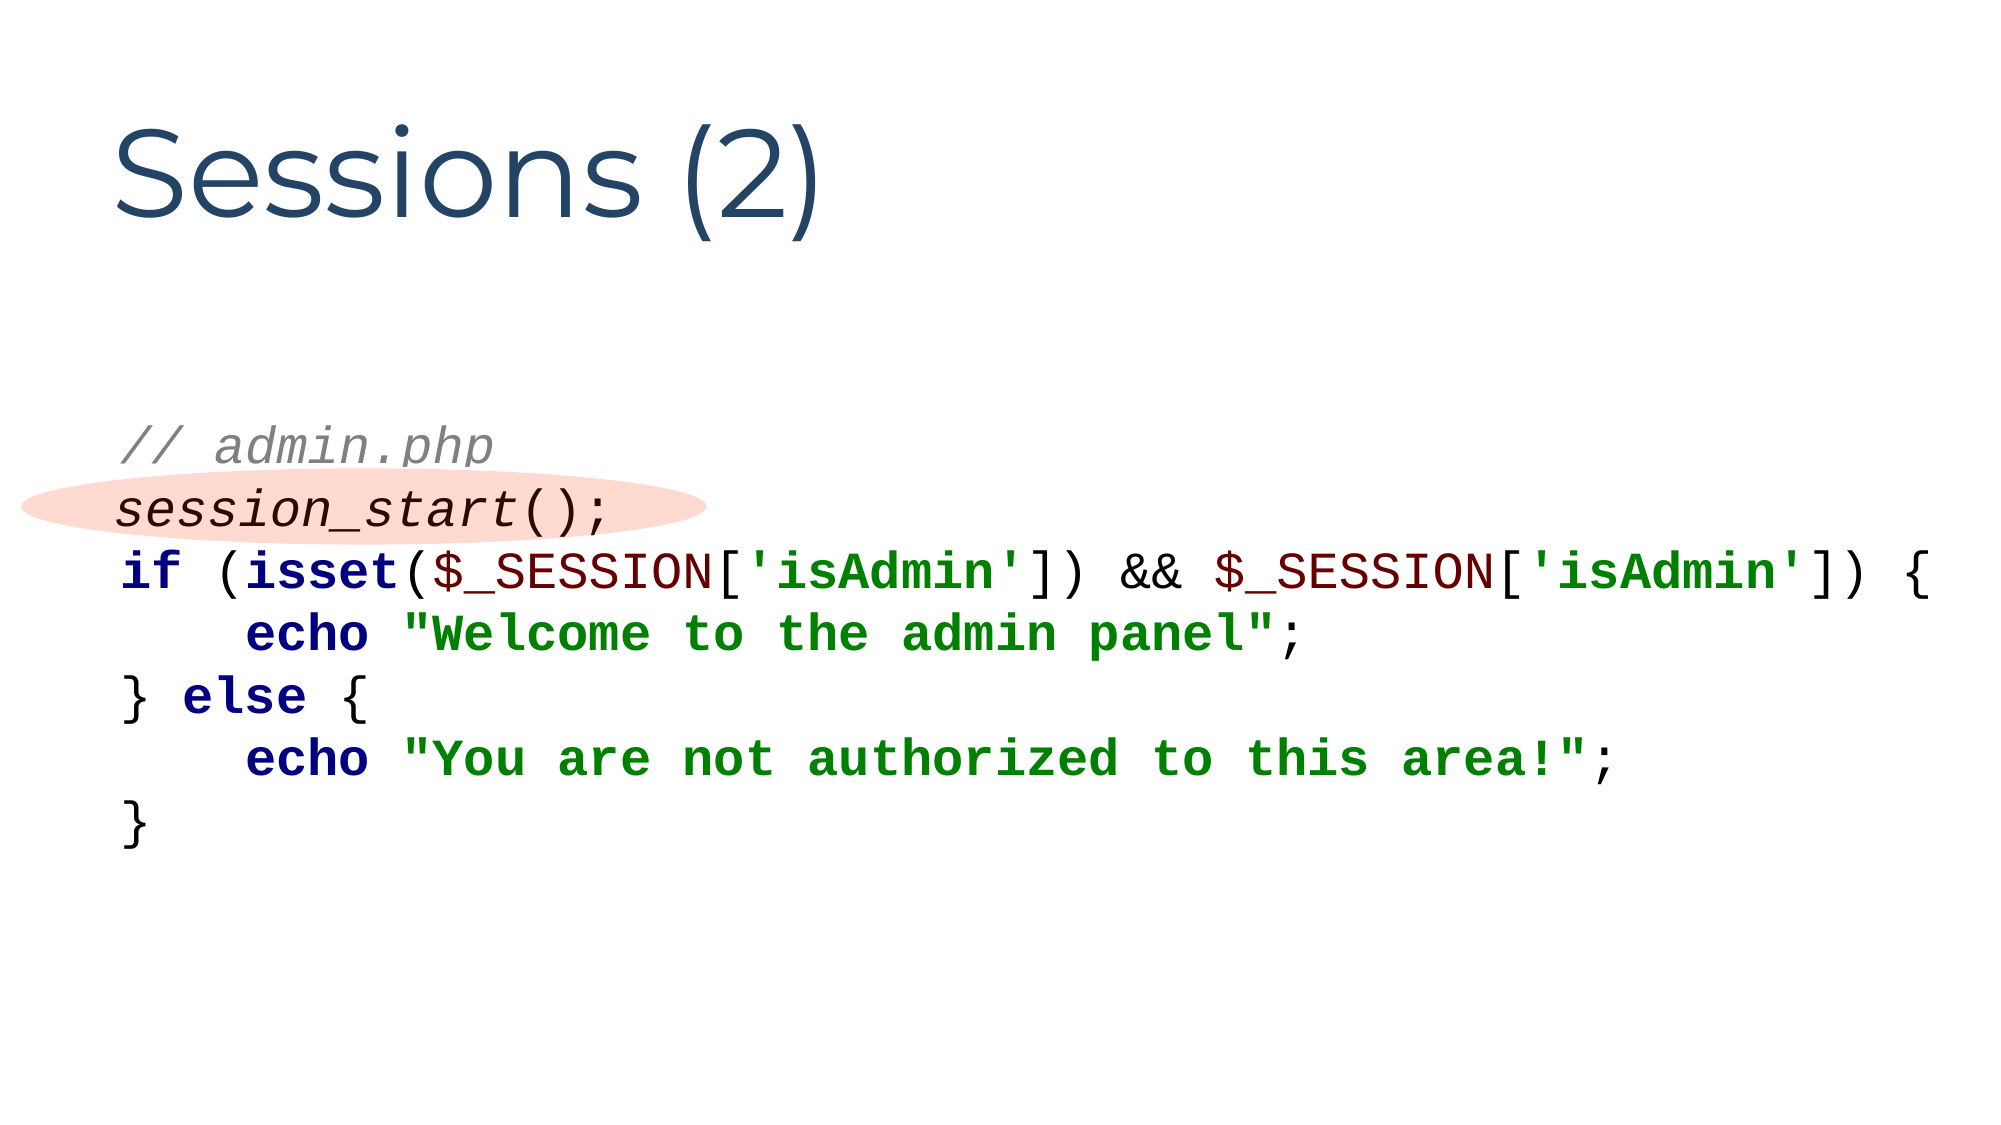

# Sessions (2)
// admin.php
if (isset($_SESSION['isAdmin']) && $_SESSION['isAdmin']) {
    echo "Welcome to the admin panel";
} else {
    echo "You are not authorized to this area!";
}
session_start();